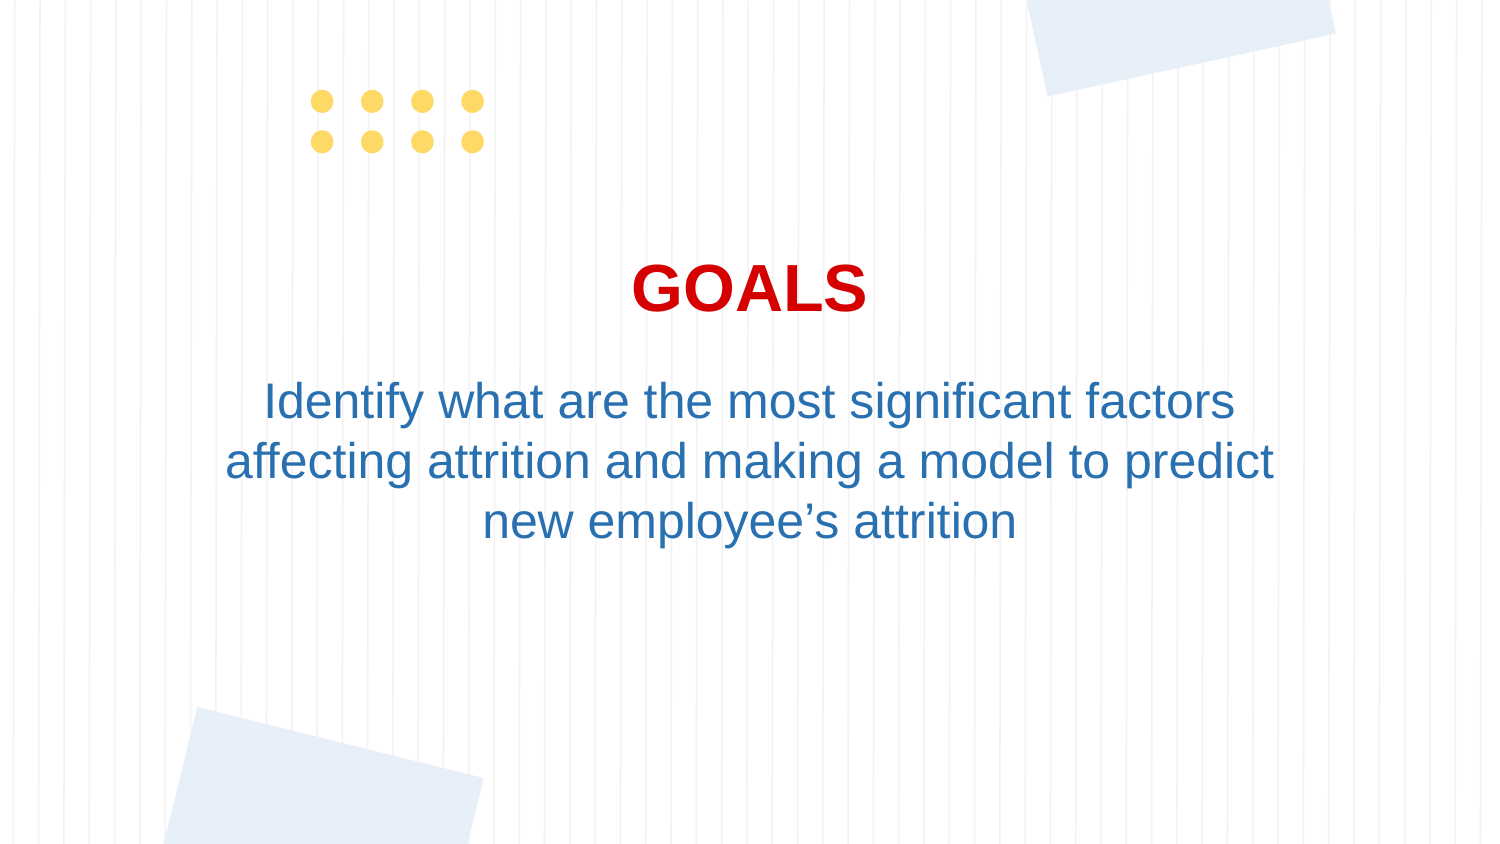

GOALS
# Identify what are the most significant factors affecting attrition and making a model to predict new employee’s attrition